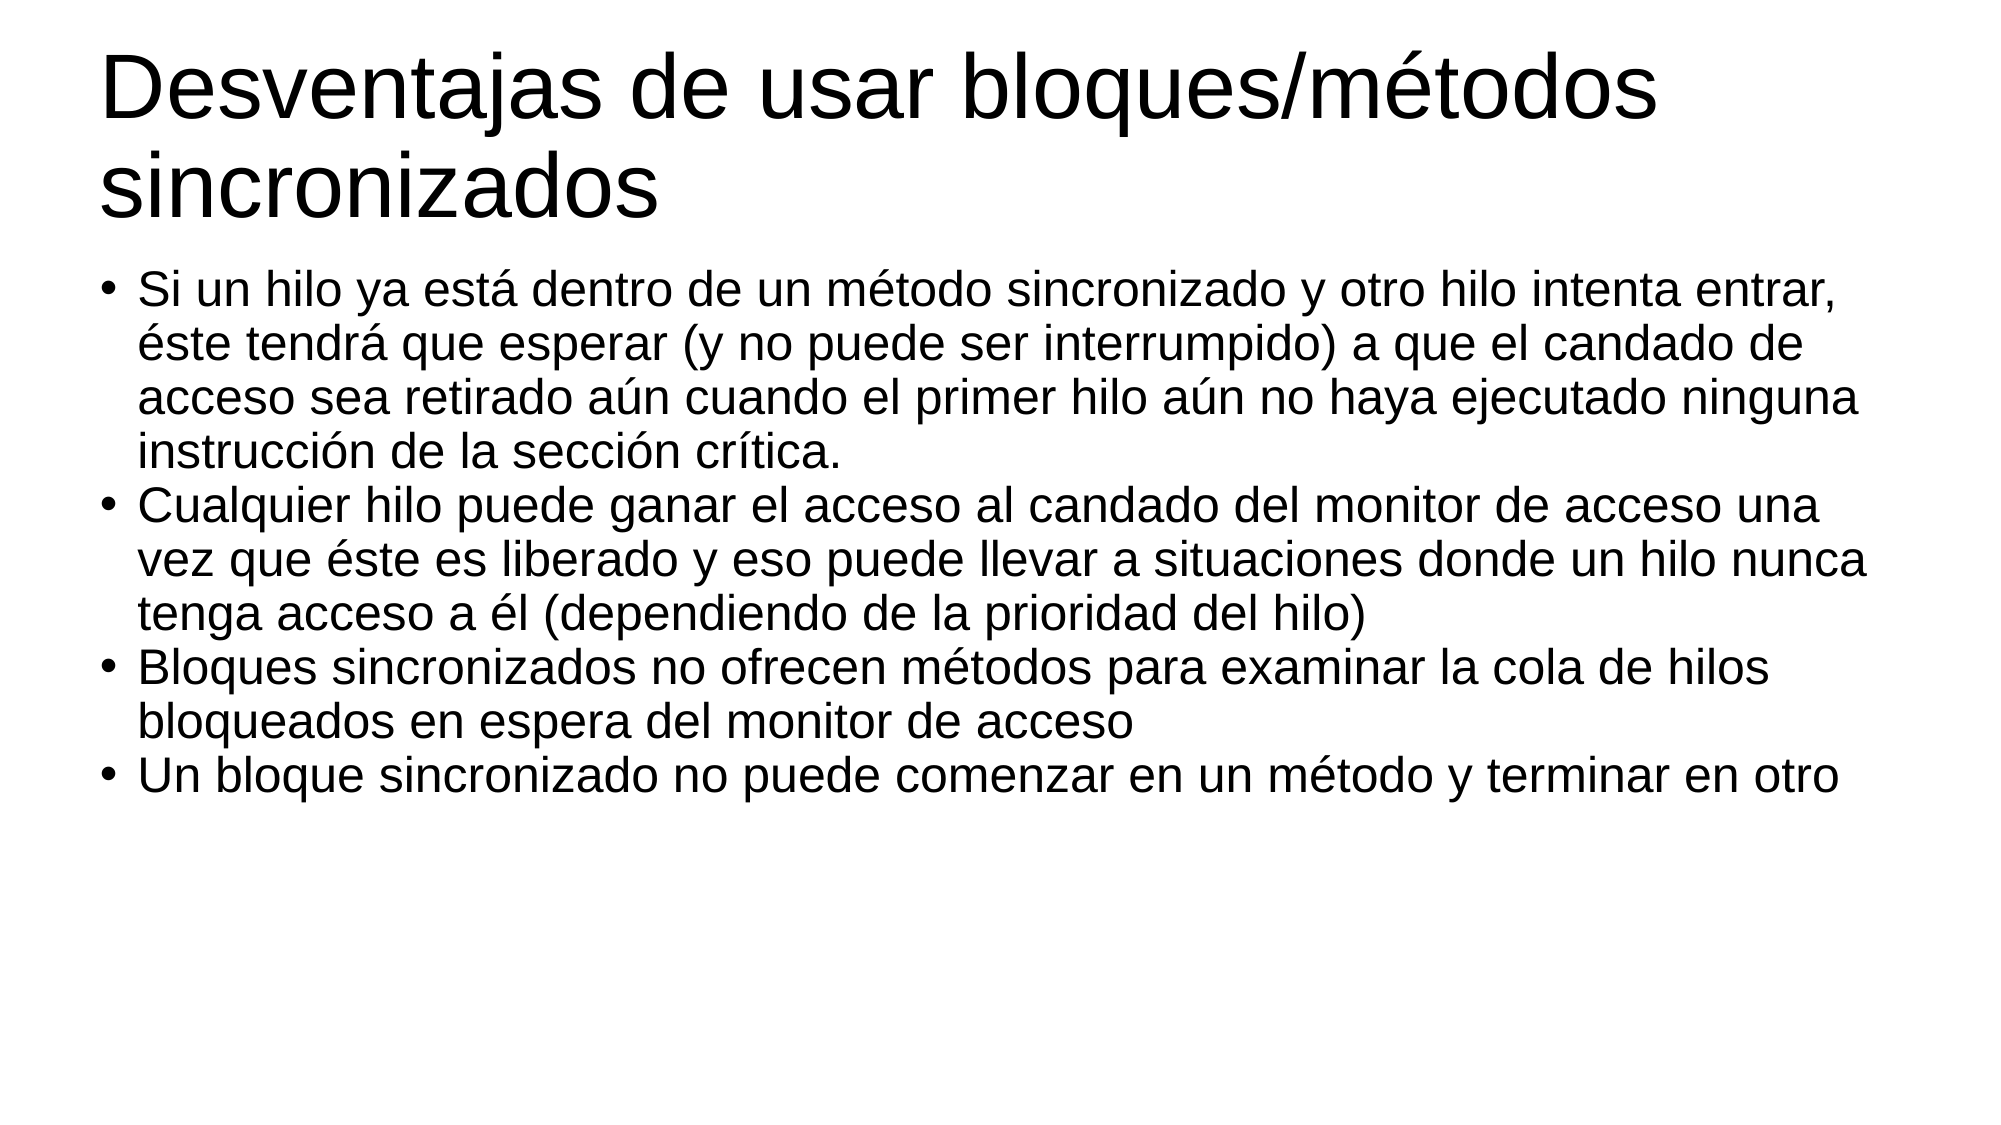

Desventajas de usar bloques/métodos sincronizados
Si un hilo ya está dentro de un método sincronizado y otro hilo intenta entrar, éste tendrá que esperar (y no puede ser interrumpido) a que el candado de acceso sea retirado aún cuando el primer hilo aún no haya ejecutado ninguna instrucción de la sección crítica.
Cualquier hilo puede ganar el acceso al candado del monitor de acceso una vez que éste es liberado y eso puede llevar a situaciones donde un hilo nunca tenga acceso a él (dependiendo de la prioridad del hilo)
Bloques sincronizados no ofrecen métodos para examinar la cola de hilos bloqueados en espera del monitor de acceso
Un bloque sincronizado no puede comenzar en un método y terminar en otro